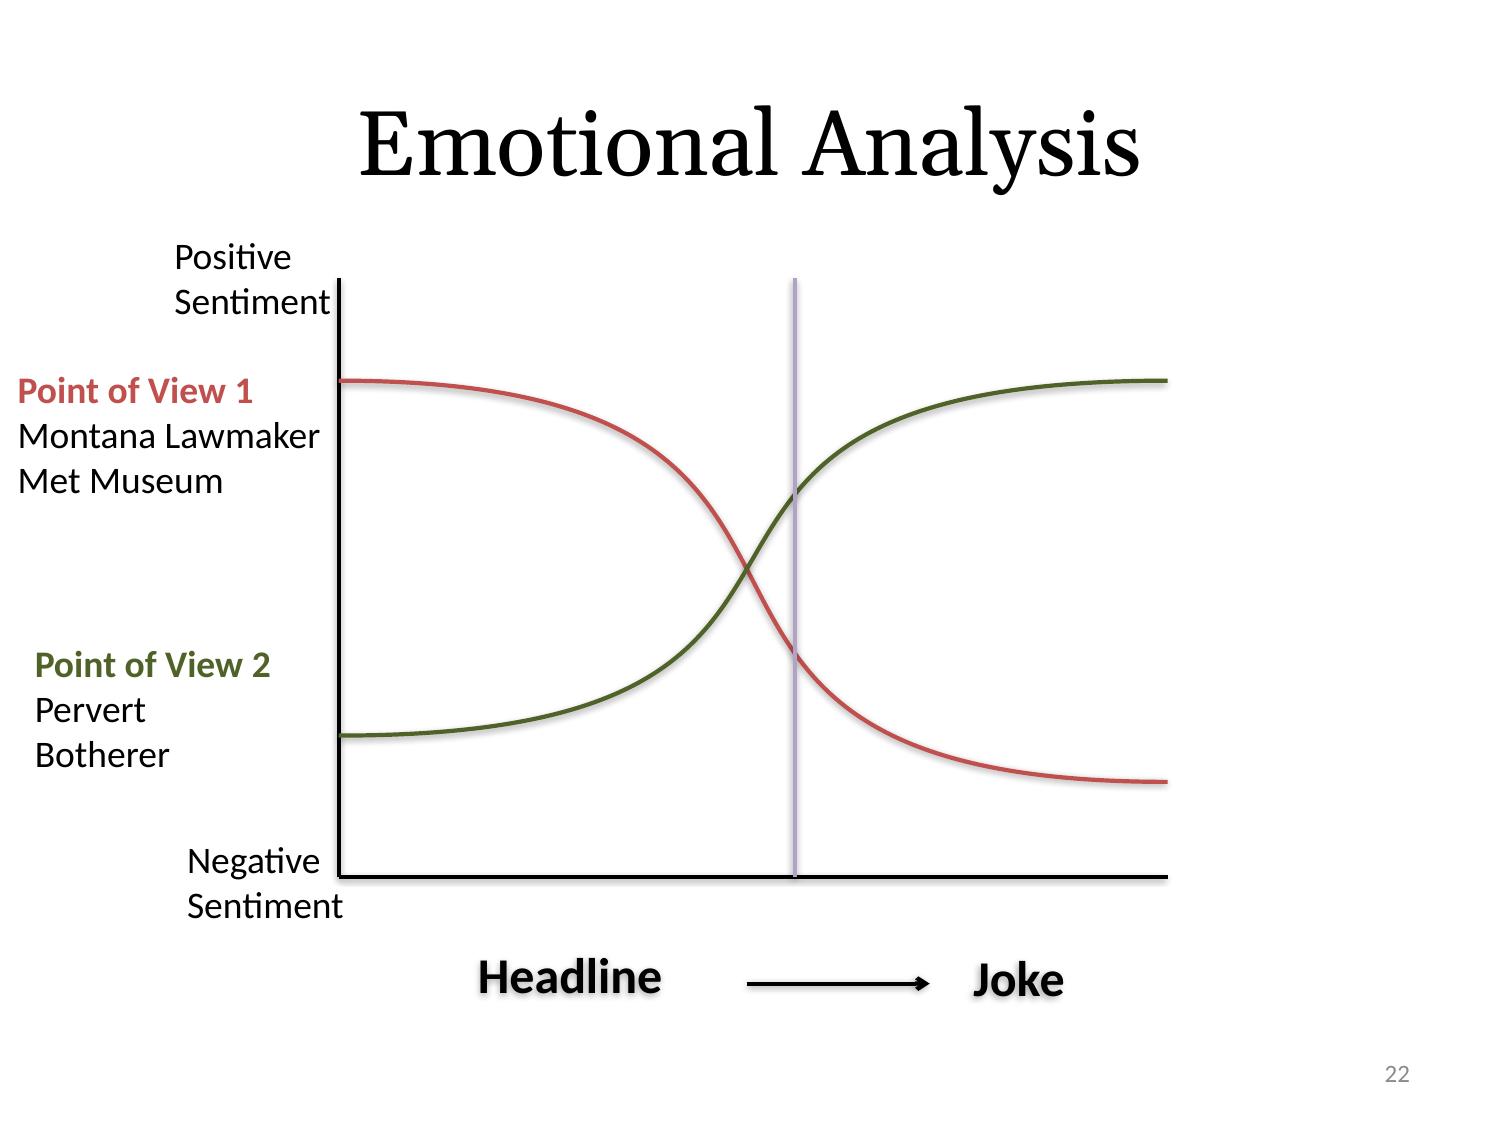

# Emotional Analysis
Positive
Sentiment
Point of View 1
Montana Lawmaker
Met Museum
Point of View 2
Pervert
Botherer
Negative
Sentiment

Headline
Joke
Headline
Joke
…use my imagination more.
…don’t need a selfie-stick.
…bans yoga pants.
…bans selfie-stick
22